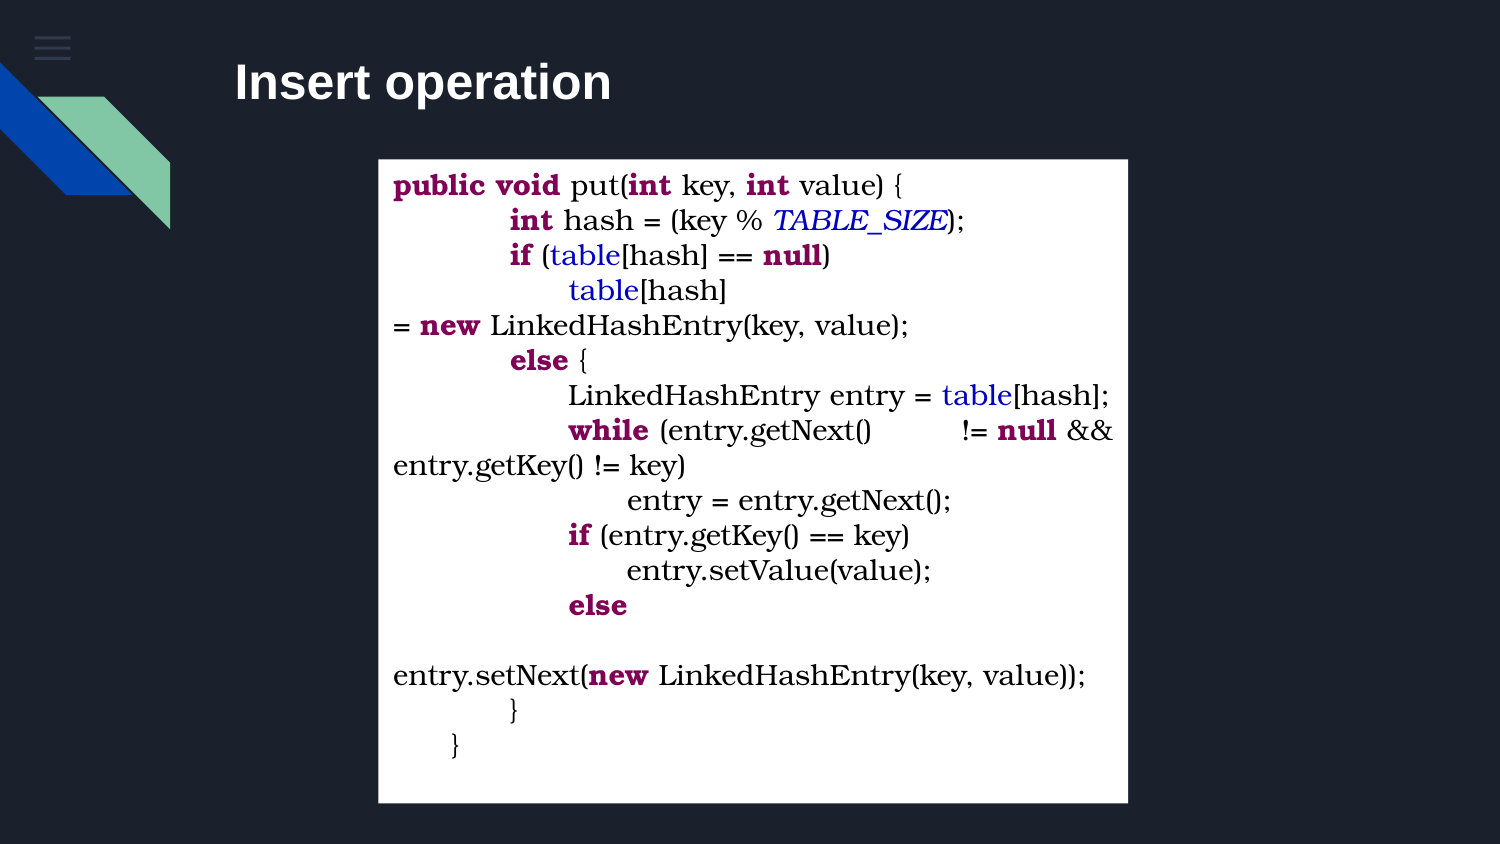

# Insert operation
public void put(int key, int value) {
            int hash = (key % TABLE_SIZE);
            if (table[hash] == null)
                  table[hash] = new LinkedHashEntry(key, value);
            else {
                  LinkedHashEntry entry = table[hash];
                  while (entry.getNext() != null && entry.getKey() != key)
                        entry = entry.getNext();
                  if (entry.getKey() == key)
                        entry.setValue(value);
                  else
                        entry.setNext(new LinkedHashEntry(key, value));
            }
      }